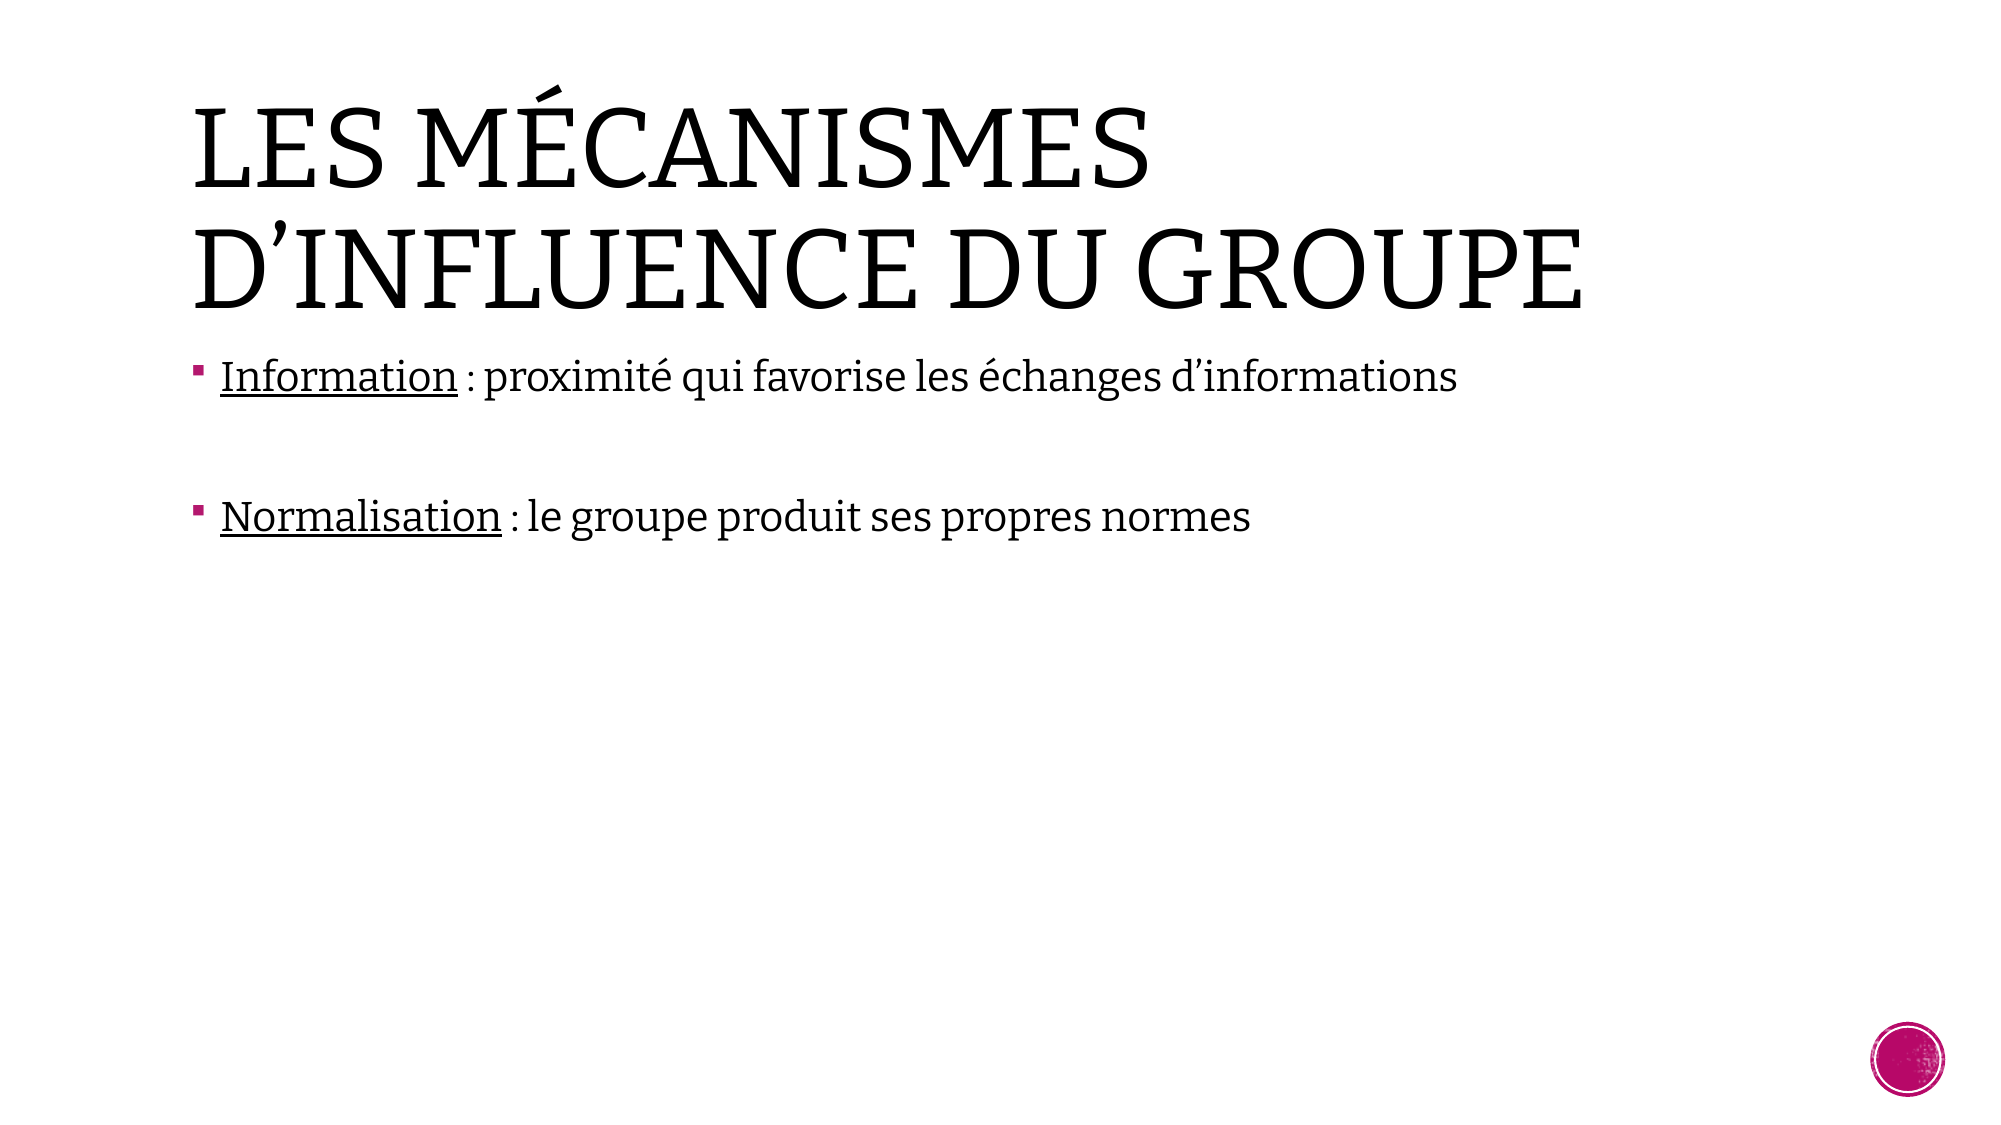

# Les mécanismes d’influence du groupe
Information : proximité qui favorise les échanges d’informations

Normalisation : le groupe produit ses propres normes